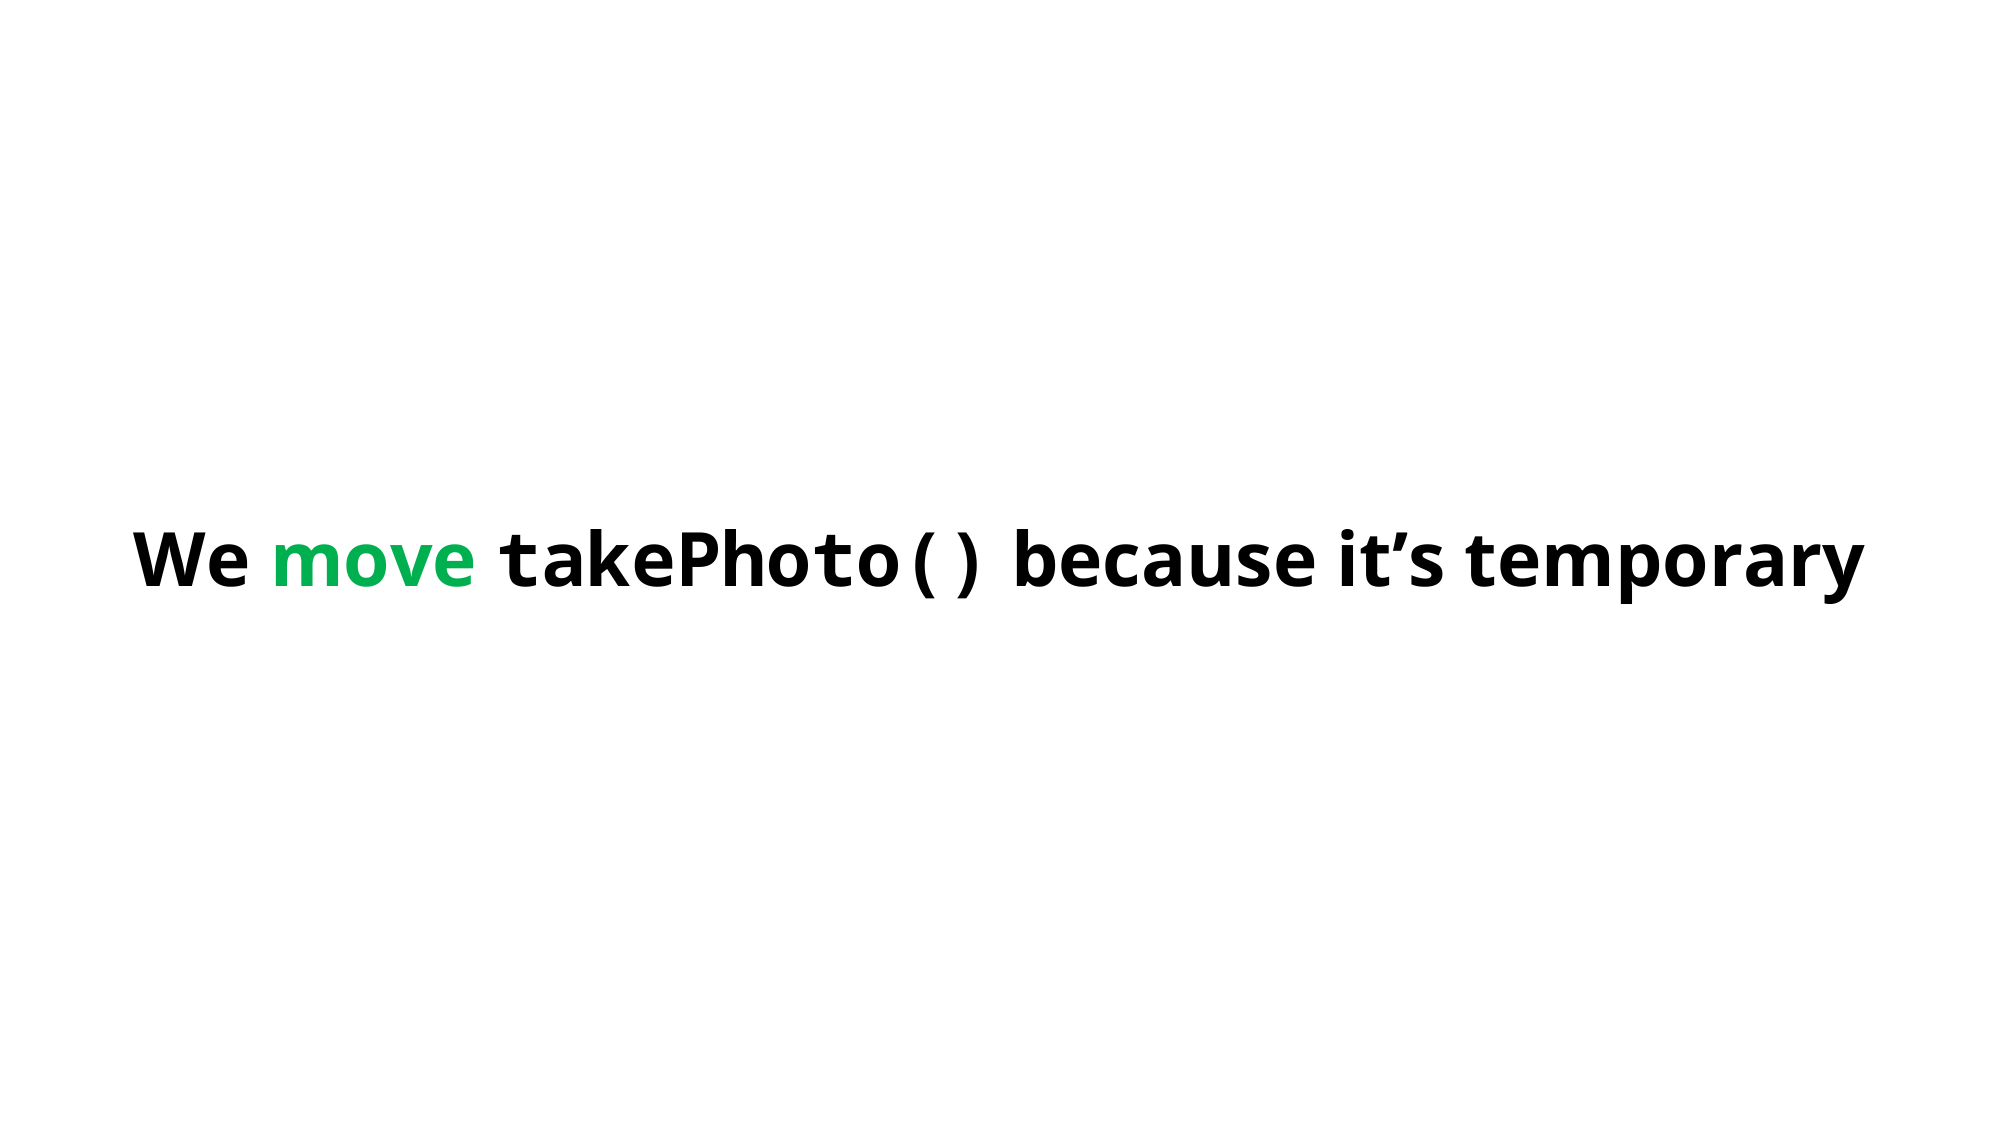

# We move takePhoto() because it’s temporary